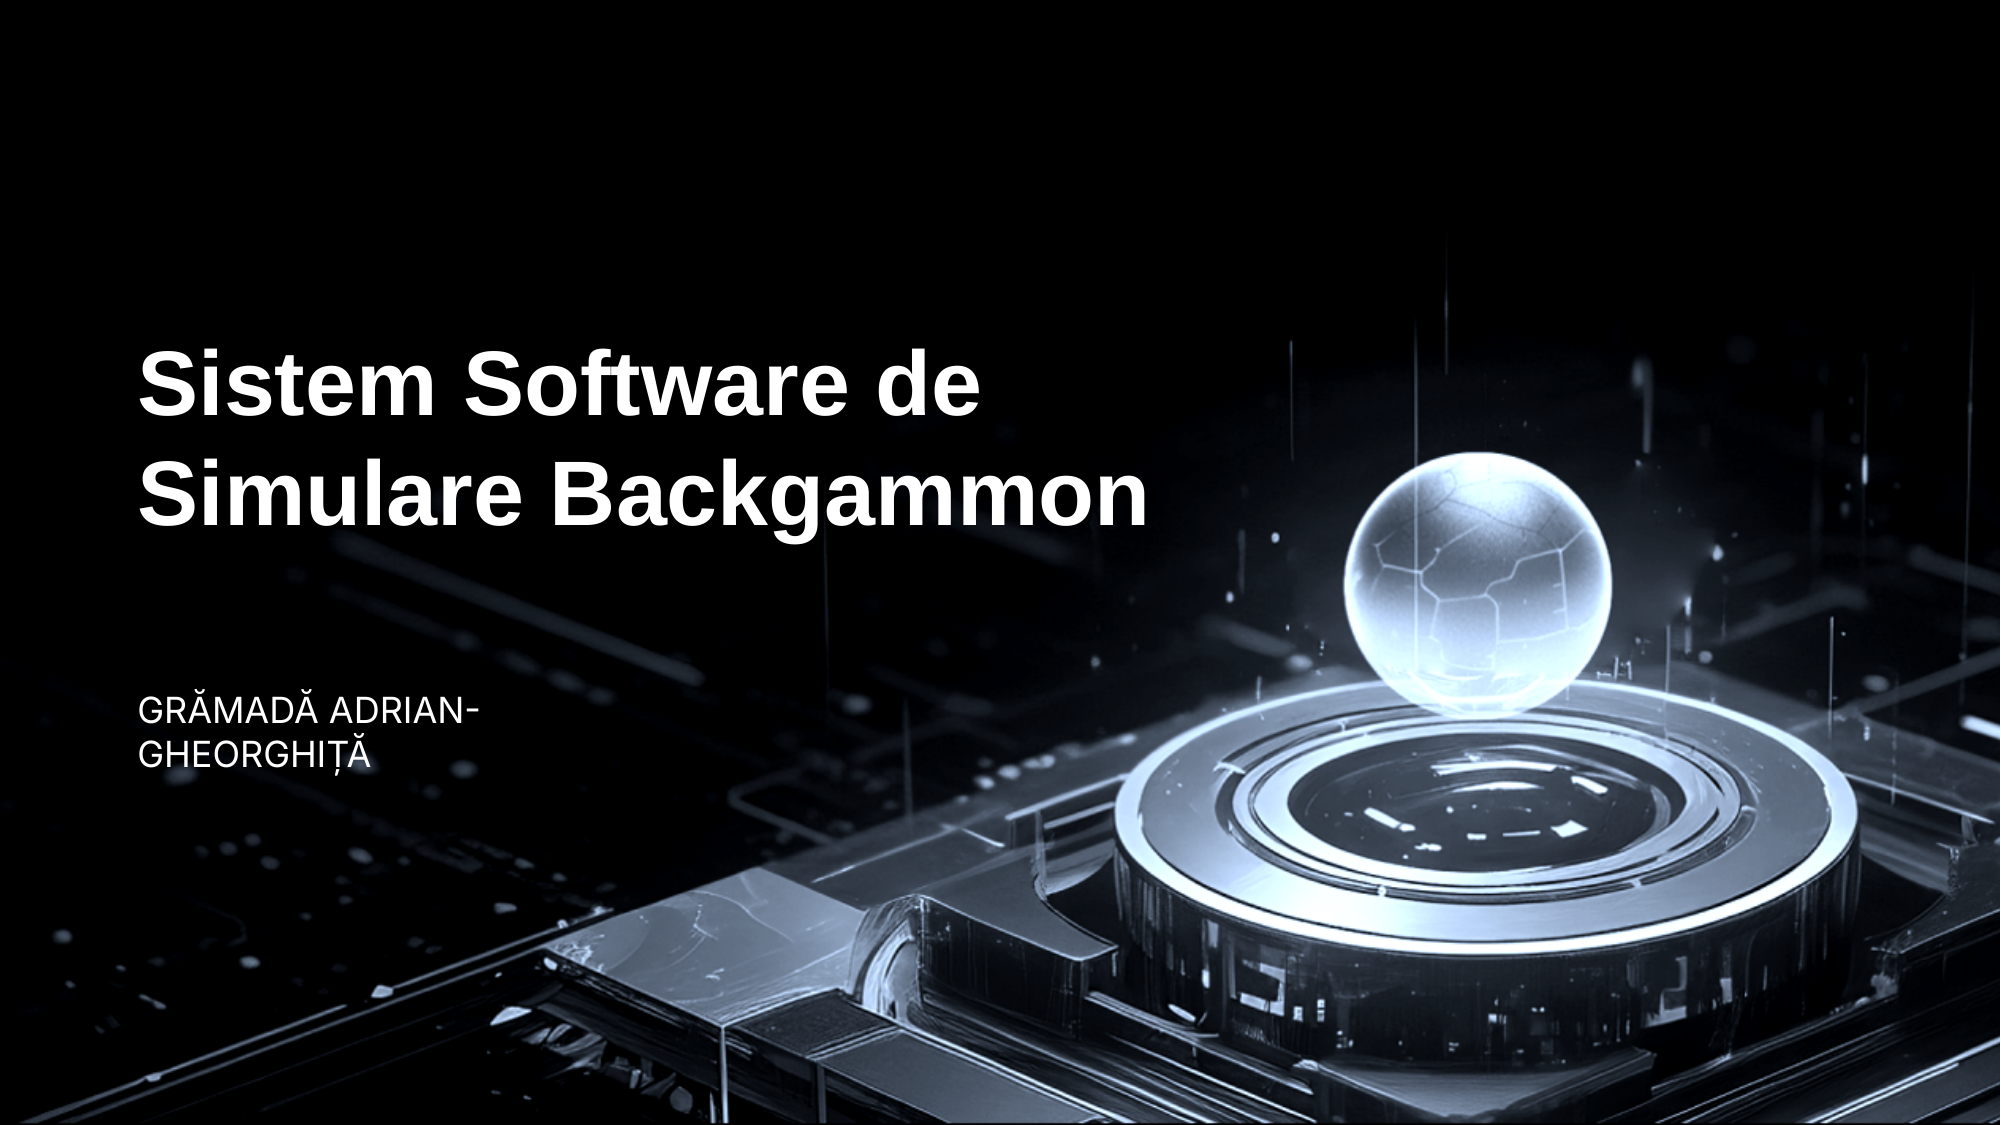

# Sistem Software de Simulare Backgammon
GRĂMADĂ ADRIAN-GHEORGHIȚĂ